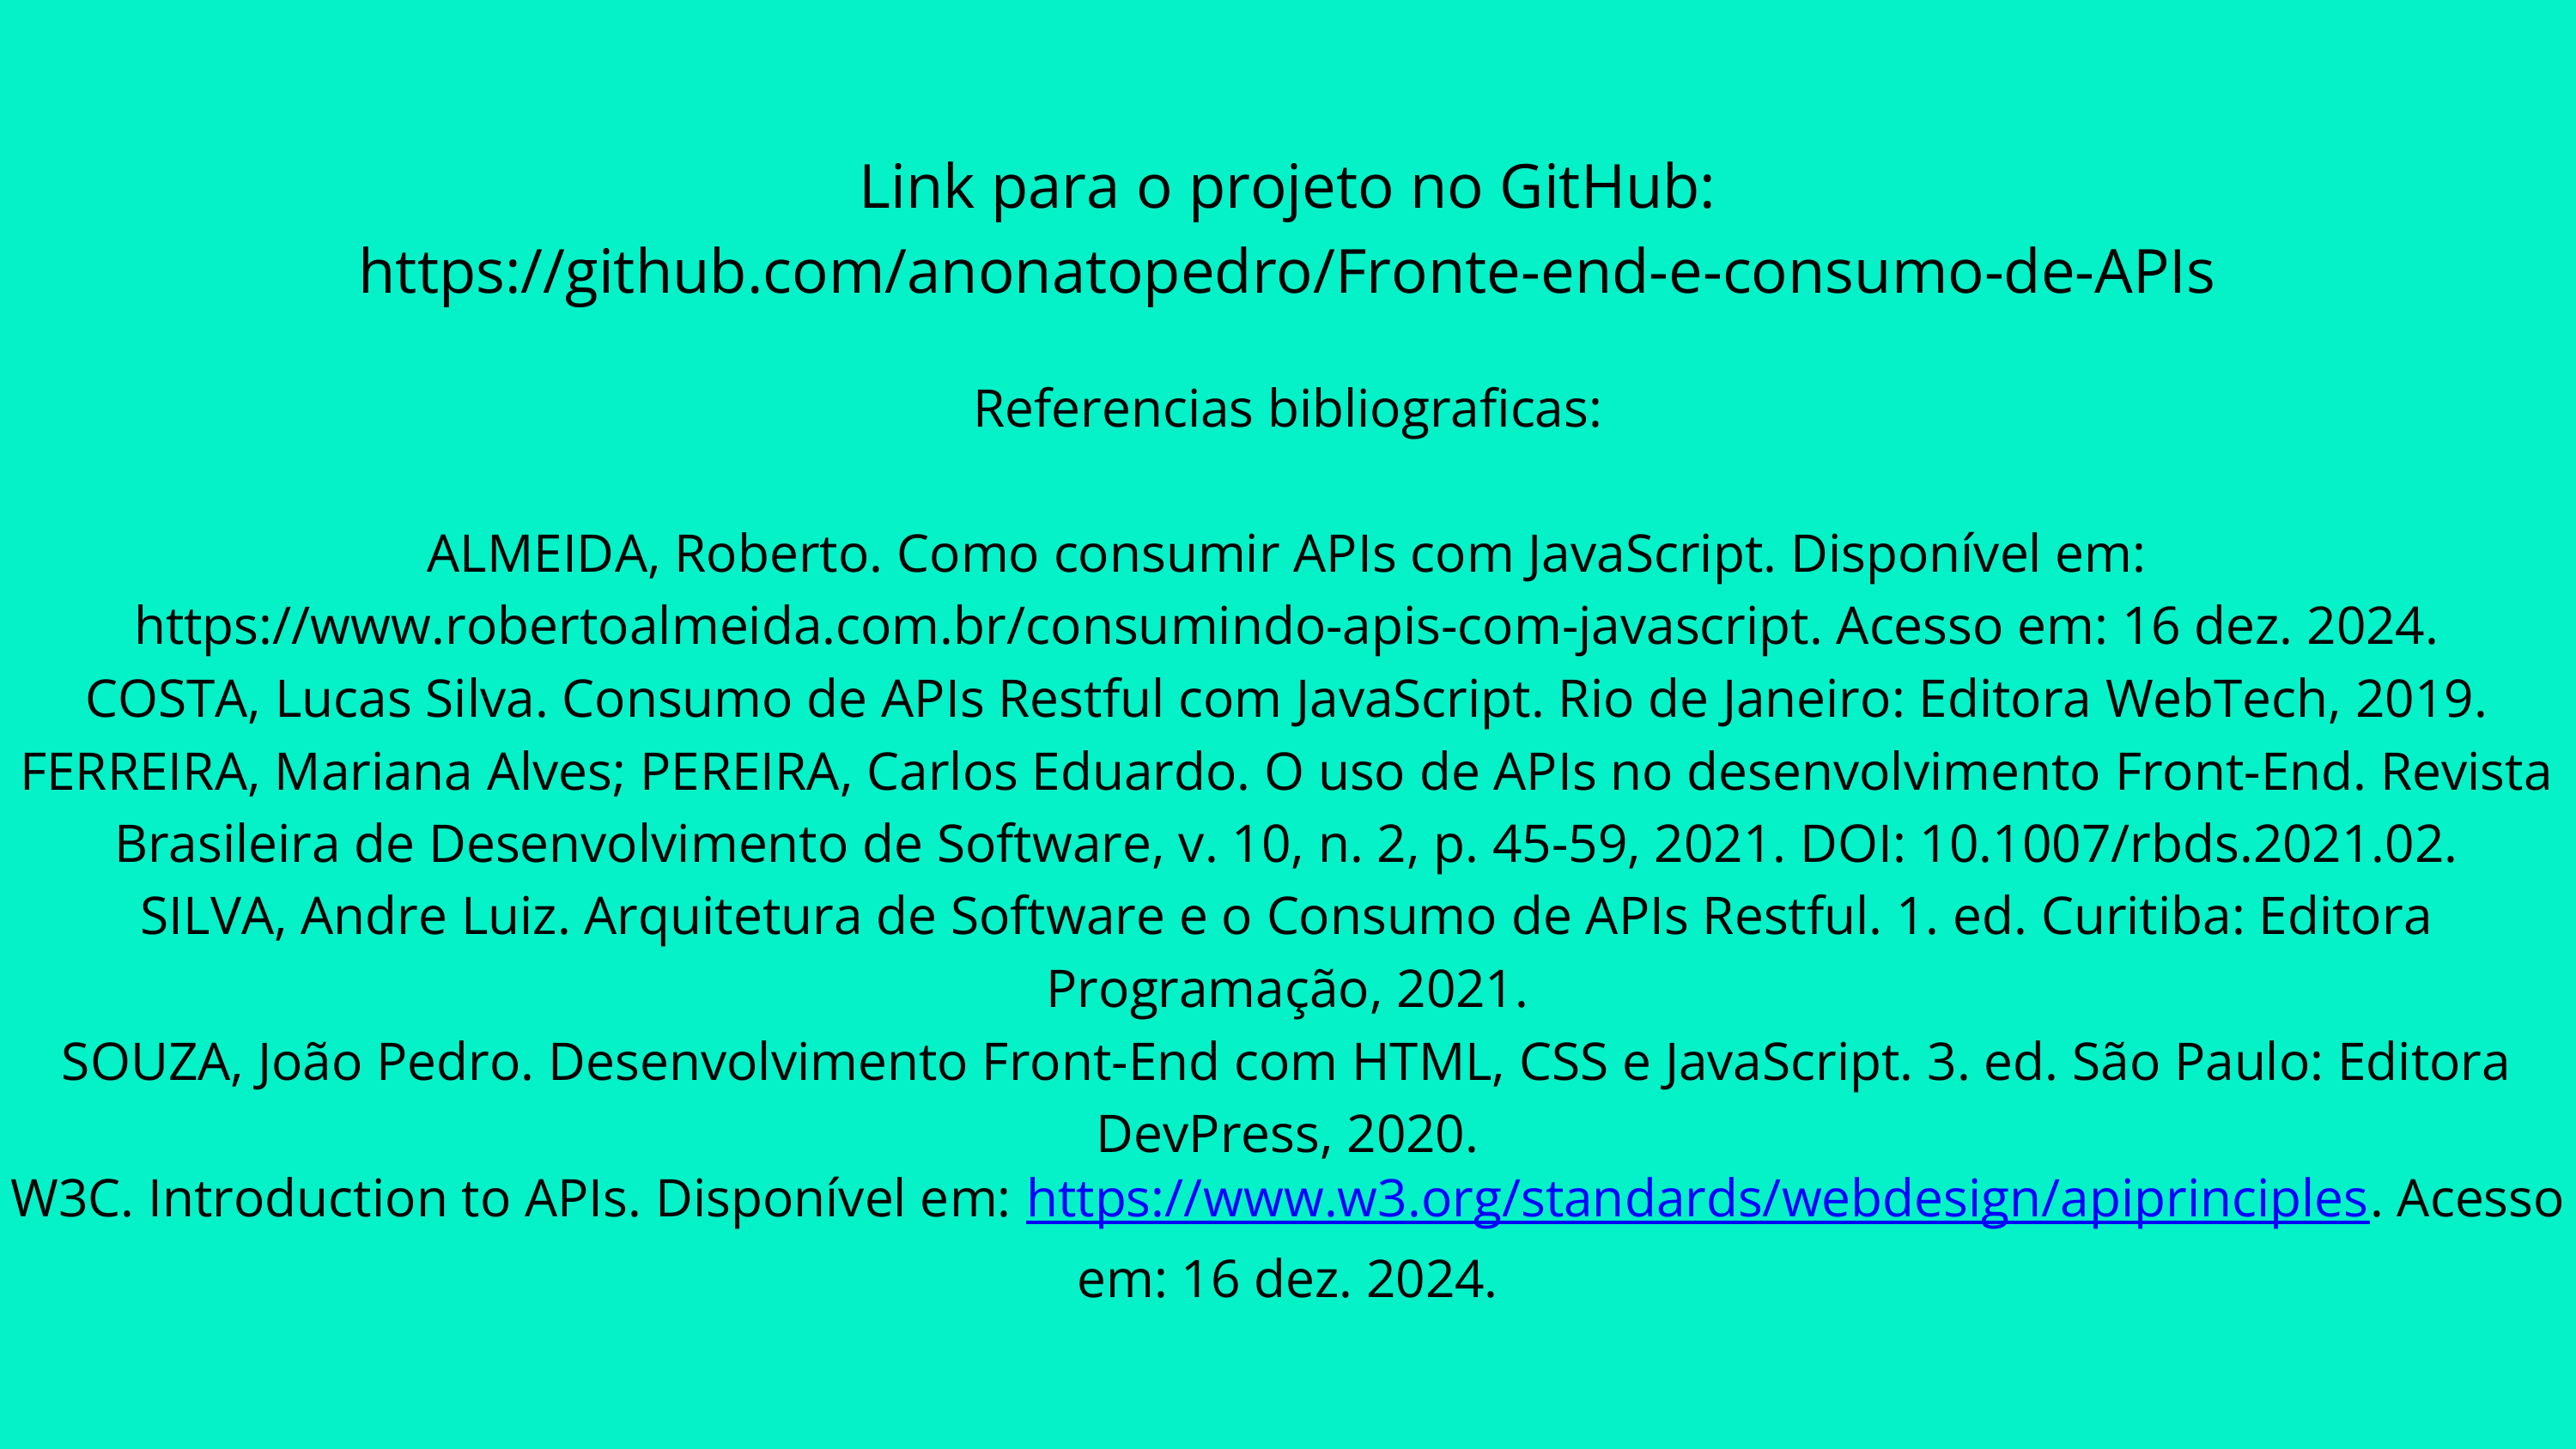

Link para o projeto no GitHub:
https://github.com/anonatopedro/Fronte-end-e-consumo-de-APIs
Referencias bibliograficas:

ALMEIDA, Roberto. Como consumir APIs com JavaScript. Disponível em: https://www.robertoalmeida.com.br/consumindo-apis-com-javascript. Acesso em: 16 dez. 2024.
COSTA, Lucas Silva. Consumo de APIs Restful com JavaScript. Rio de Janeiro: Editora WebTech, 2019.
FERREIRA, Mariana Alves; PEREIRA, Carlos Eduardo. O uso de APIs no desenvolvimento Front-End. Revista Brasileira de Desenvolvimento de Software, v. 10, n. 2, p. 45-59, 2021. DOI: 10.1007/rbds.2021.02.
SILVA, Andre Luiz. Arquitetura de Software e o Consumo de APIs Restful. 1. ed. Curitiba: Editora Programação, 2021.
SOUZA, João Pedro. Desenvolvimento Front-End com HTML, CSS e JavaScript. 3. ed. São Paulo: Editora DevPress, 2020.
W3C. Introduction to APIs. Disponível em: https://www.w3.org/standards/webdesign/apiprinciples. Acesso em: 16 dez. 2024.